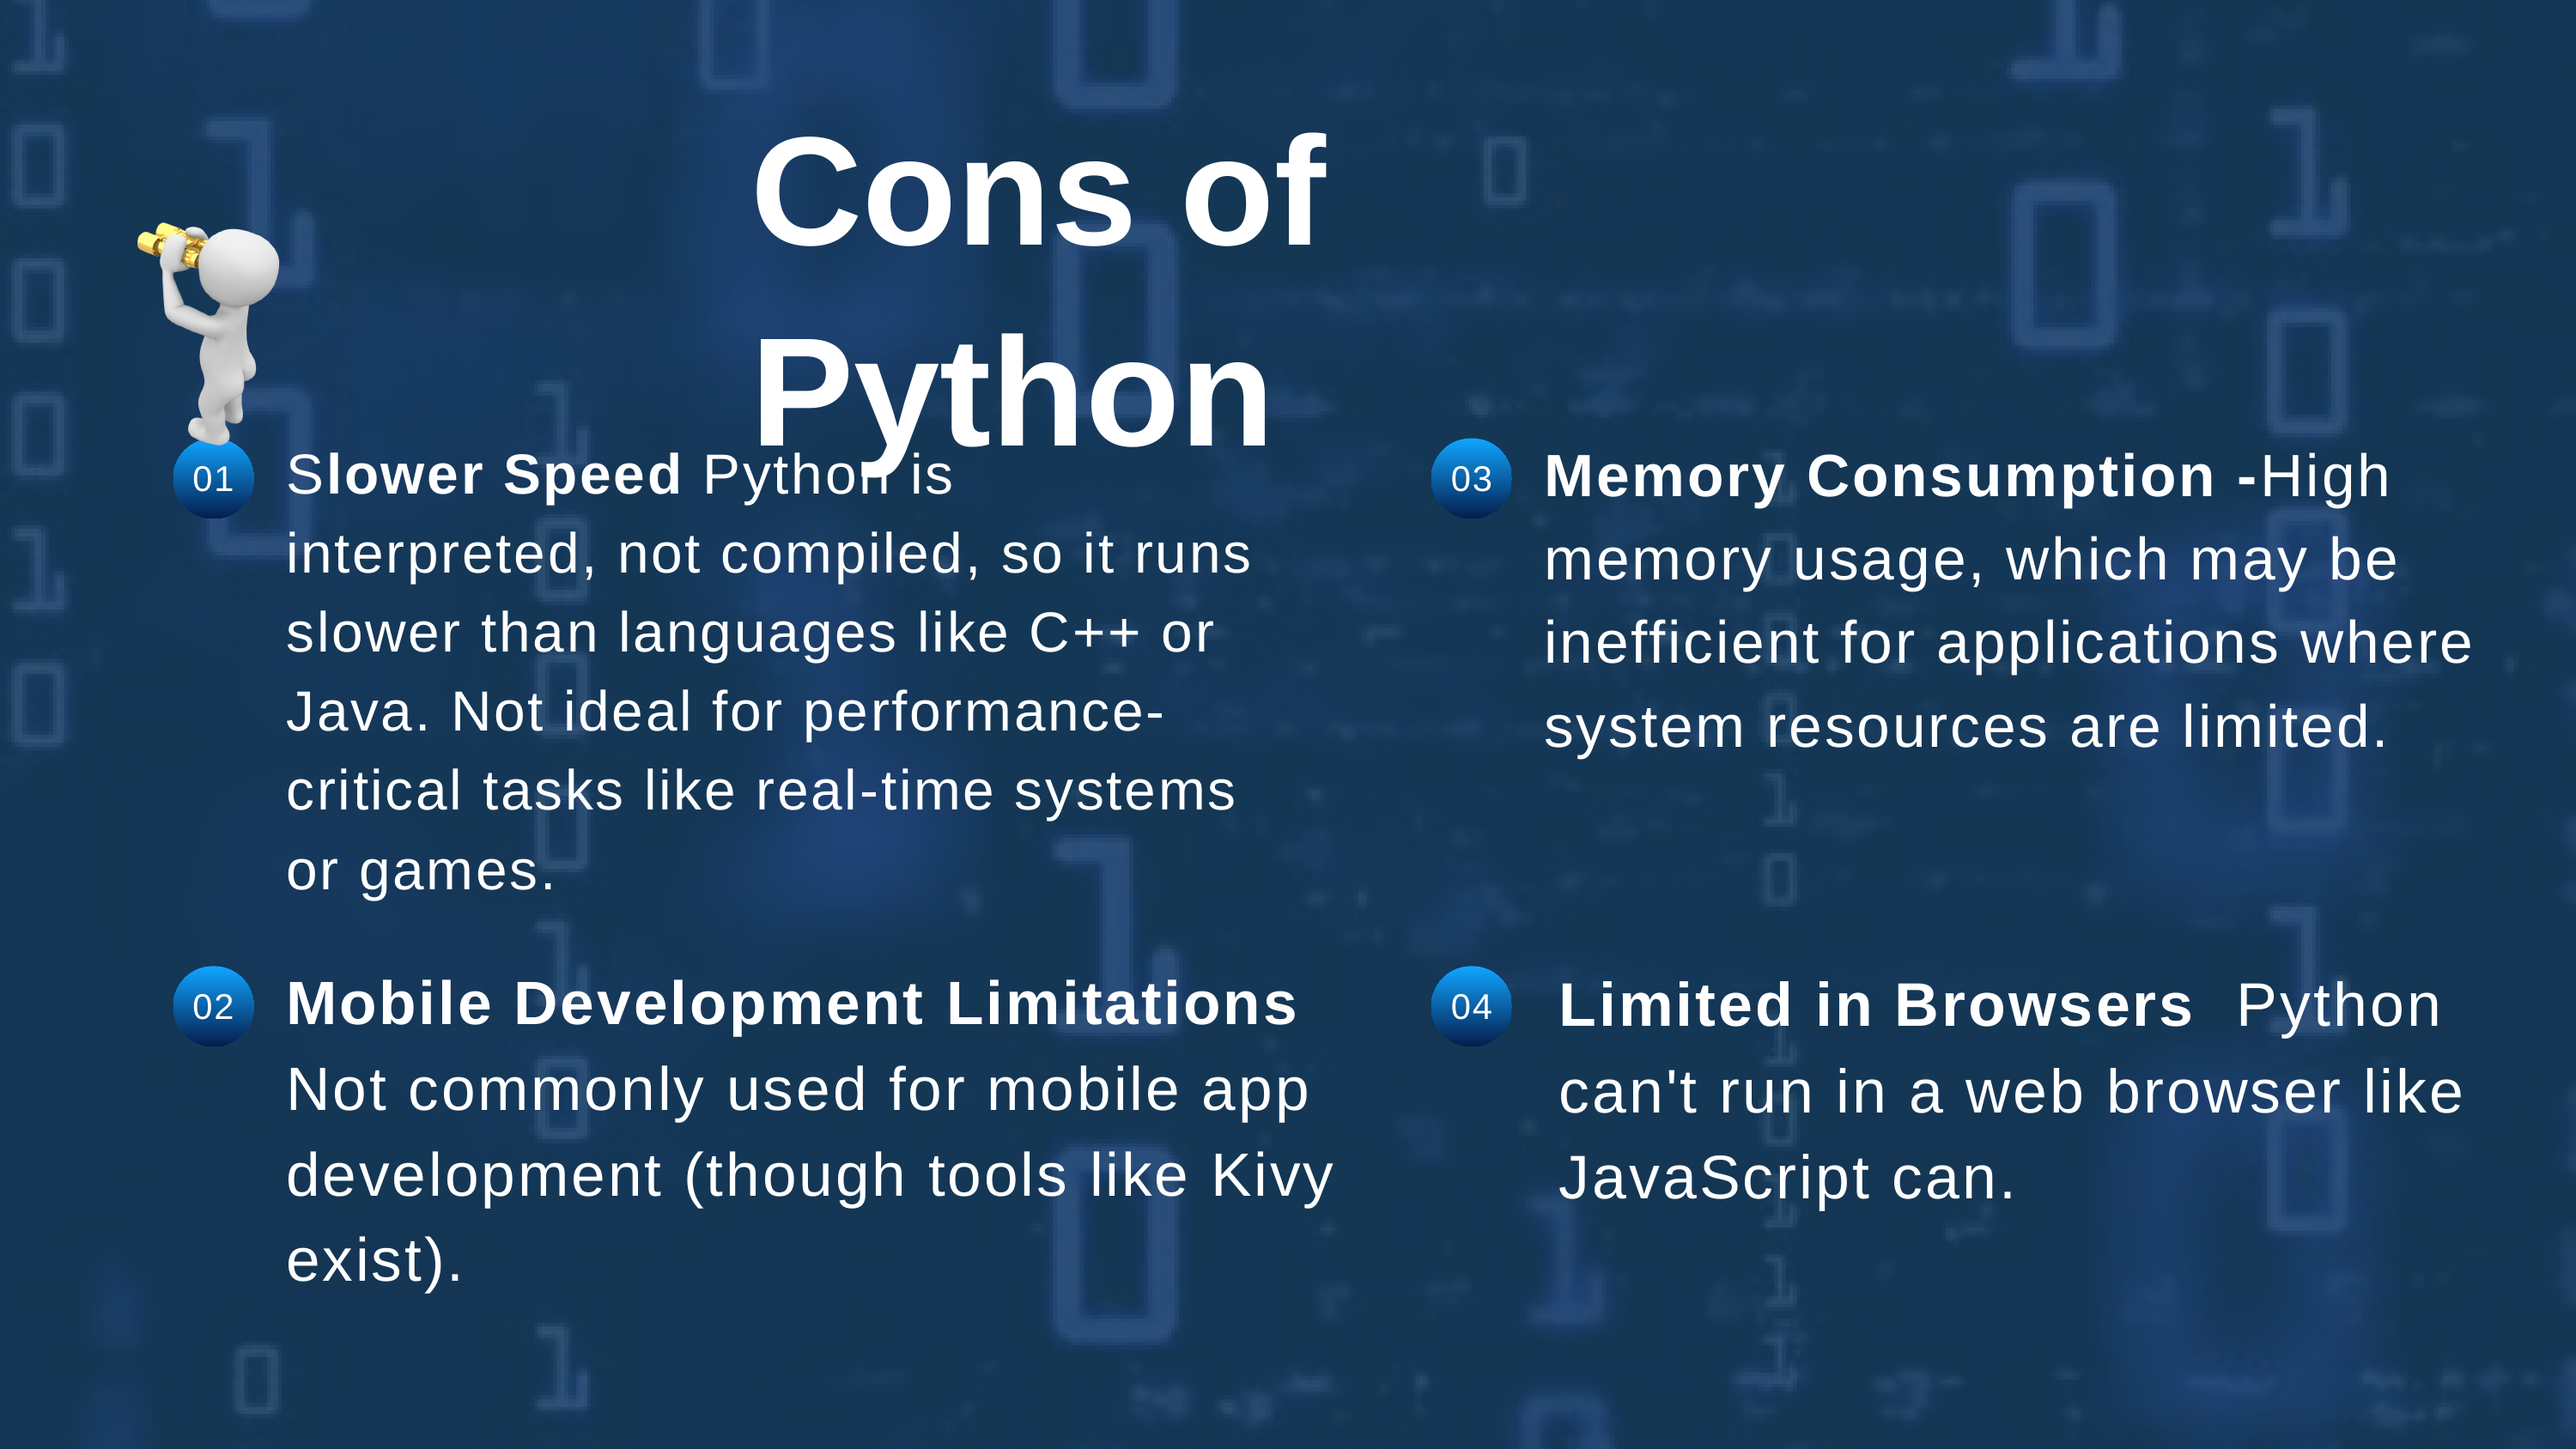

Cons of Python

Memory Consumption -High memory usage, which may be inefficient for applications where system resources are limited.
Slower Speed Python is interpreted, not compiled, so it runs slower than languages like C++ or Java. Not ideal for performance-critical tasks like real-time systems or games.

01

03
Mobile Development Limitations Not commonly used for mobile app development (though tools like Kivy exist).
Limited in Browsers  Python can't run in a web browser like JavaScript can.

02

04